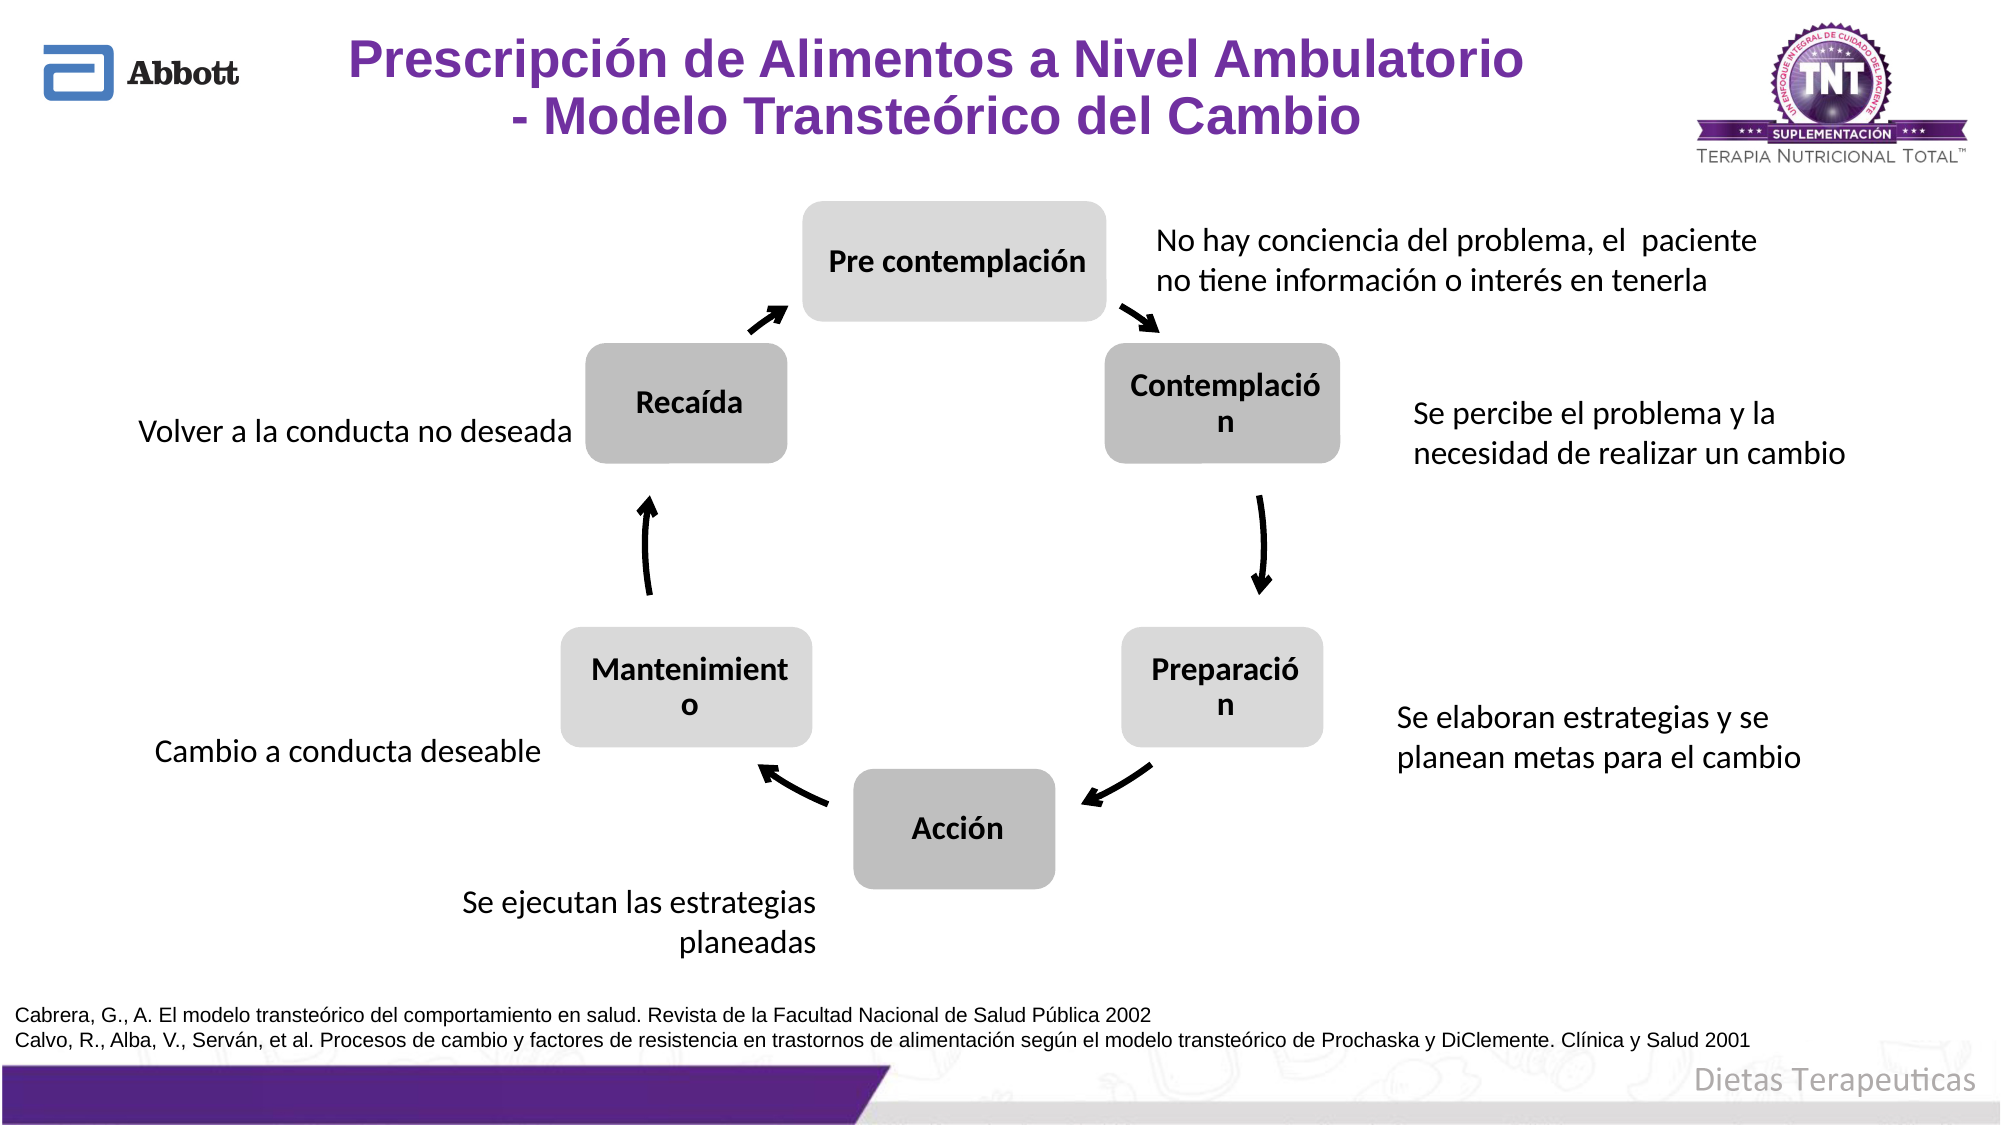

# Prescripción de Alimentos a Nivel Ambulatorio - Modelo Transteórico del Cambio
Pre contemplación
Contemplación
Preparación
Acción
Mantenimiento
Recaída
No hay conciencia del problema, el  paciente no tiene información o interés en tenerla
Se percibe el problema y la necesidad de realizar un cambio
Volver a la conducta no deseada
Se elaboran estrategias y se planean metas para el cambio
Cambio a conducta deseable
Se ejecutan las estrategias planeadas
Cabrera, G., A. El modelo transteórico del comportamiento en salud. Revista de la Facultad Nacional de Salud Pública 2002
Calvo, R., Alba, V., Serván, et al. Procesos de cambio y factores de resistencia en trastornos de alimentación según el modelo transteórico de Prochaska y DiClemente. Clínica y Salud 2001